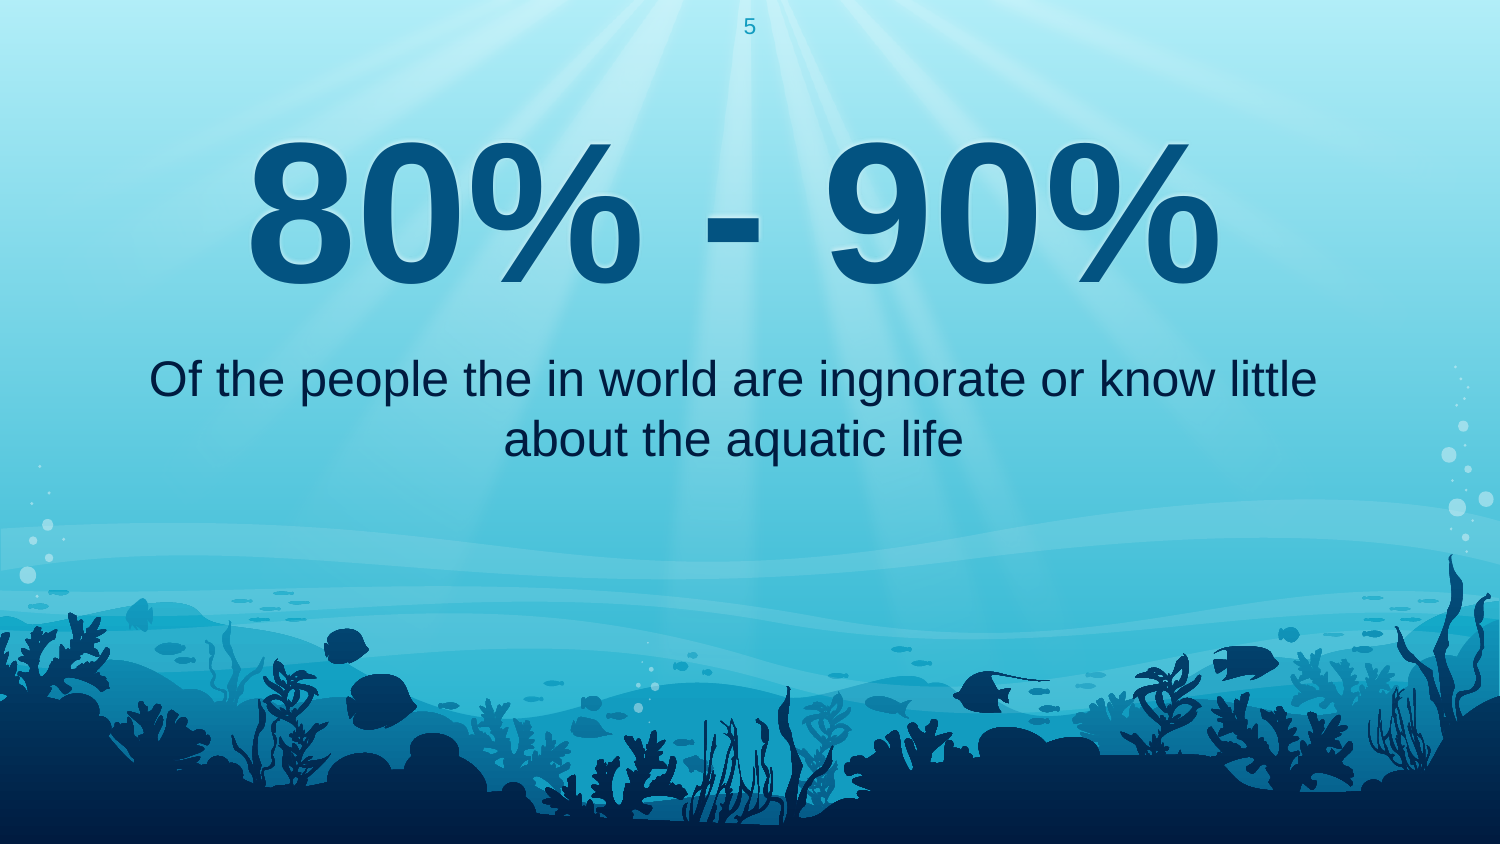

5
80% - 90%
Of the people the in world are ingnorate or know little about the aquatic life